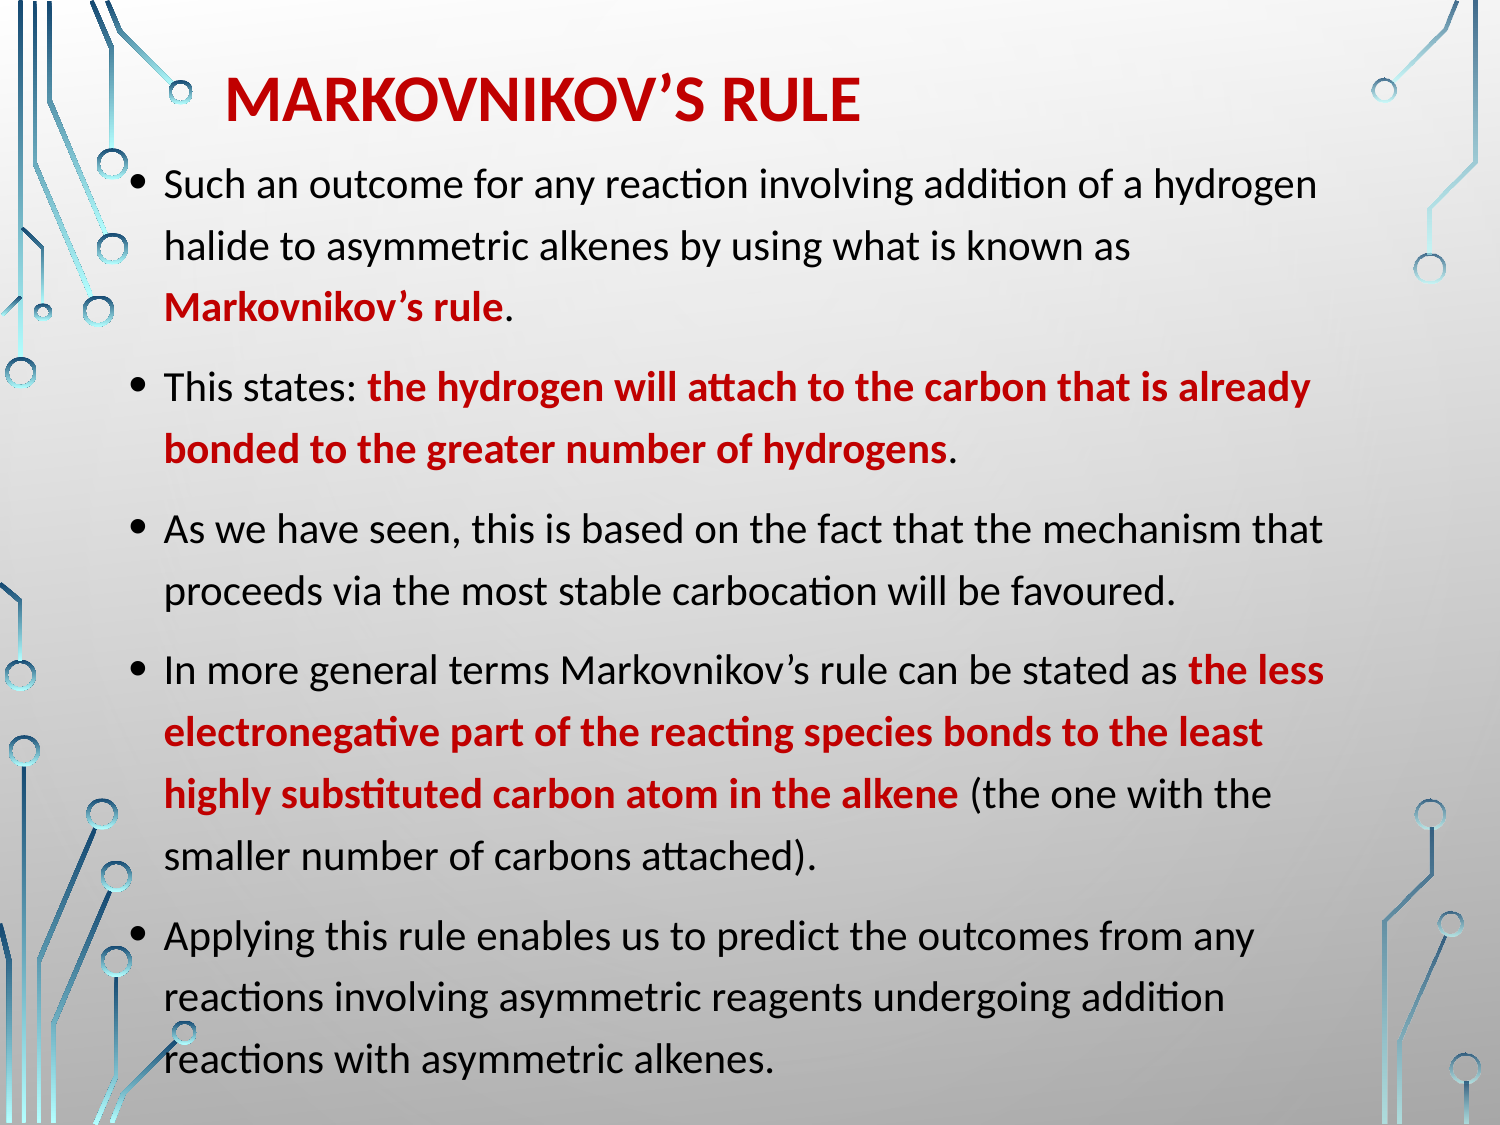

# Markovnikov’s rule
Such an outcome for any reaction involving addition of a hydrogen halide to asymmetric alkenes by using what is known as Markovnikov’s rule.
This states: the hydrogen will attach to the carbon that is already bonded to the greater number of hydrogens.
As we have seen, this is based on the fact that the mechanism that proceeds via the most stable carbocation will be favoured.
In more general terms Markovnikov’s rule can be stated as the less electronegative part of the reacting species bonds to the least highly substituted carbon atom in the alkene (the one with the smaller number of carbons attached).
Applying this rule enables us to predict the outcomes from any reactions involving asymmetric reagents undergoing addition reactions with asymmetric alkenes.